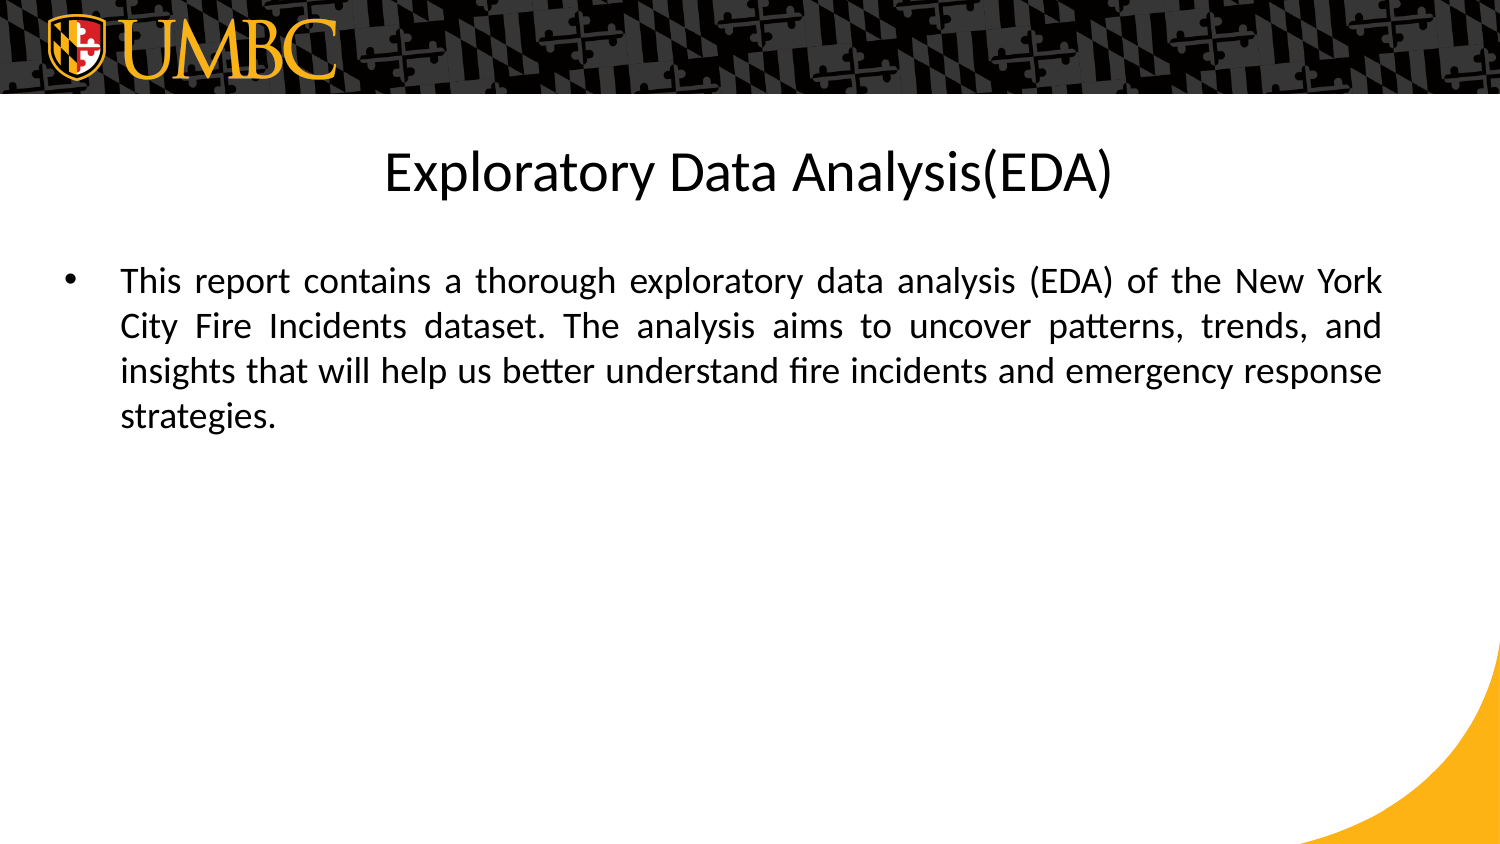

# Exploratory Data Analysis(EDA)
This report contains a thorough exploratory data analysis (EDA) of the New York City Fire Incidents dataset. The analysis aims to uncover patterns, trends, and insights that will help us better understand fire incidents and emergency response strategies.